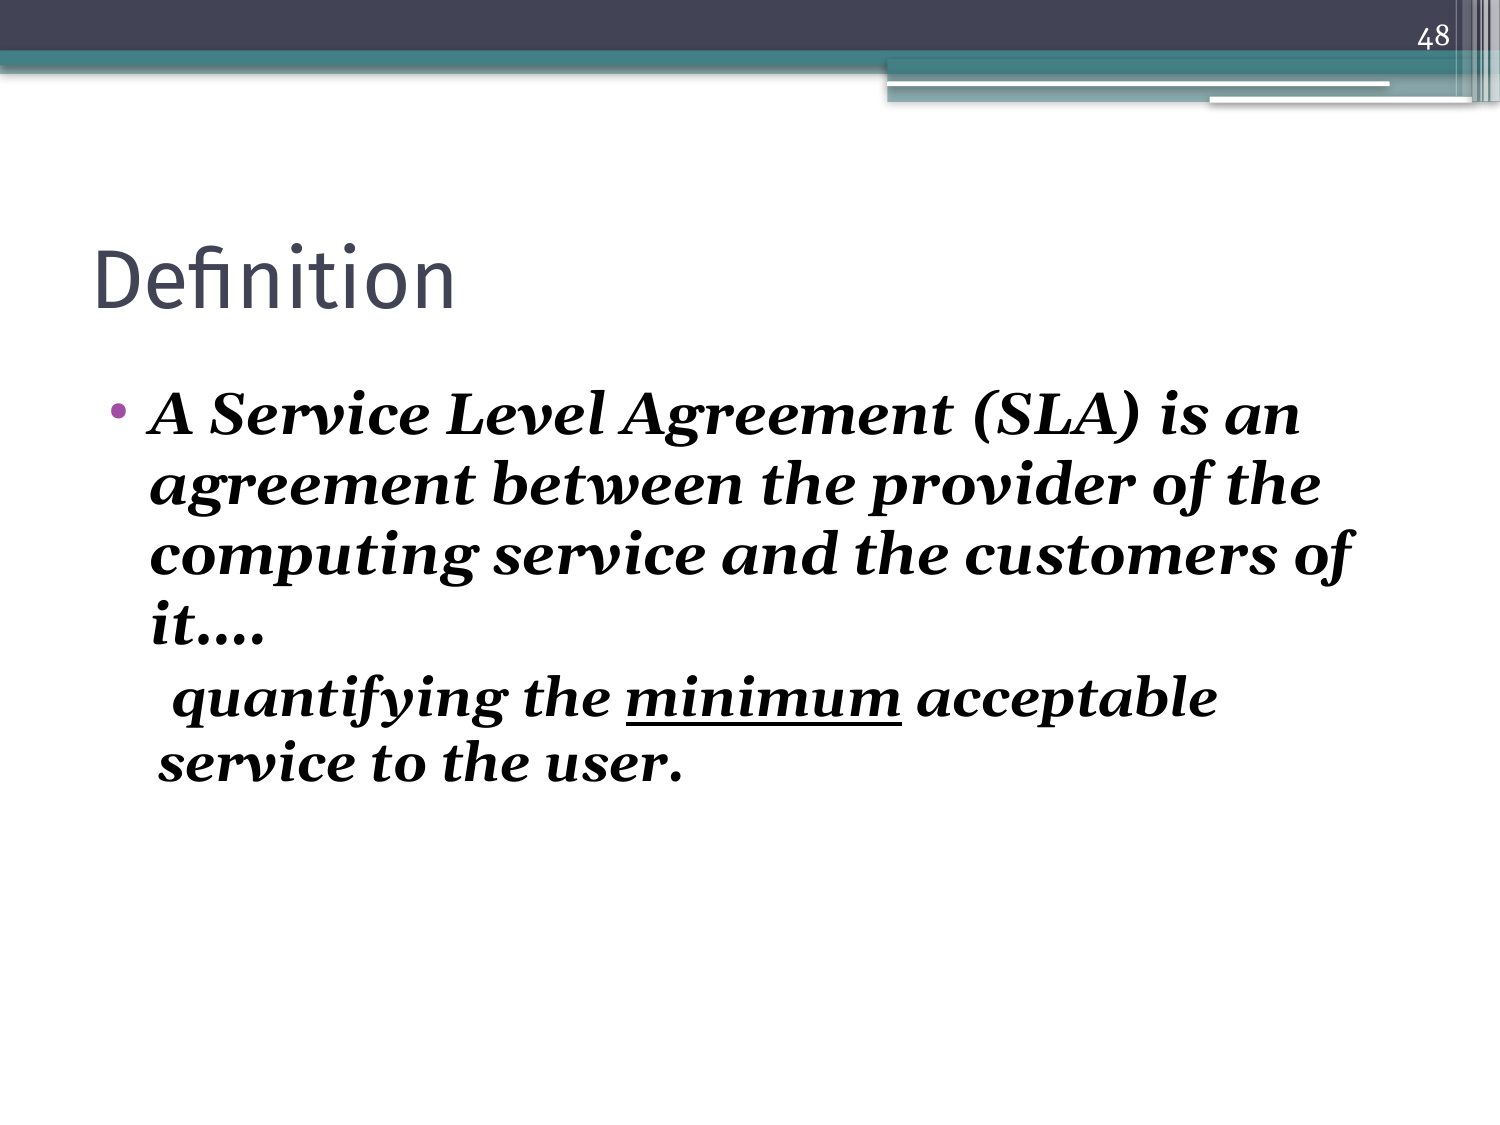

48
# Definition
A Service Level Agreement (SLA) is an agreement between the provider of the computing service and the customers of it….
 quantifying the minimum acceptable service to the user.